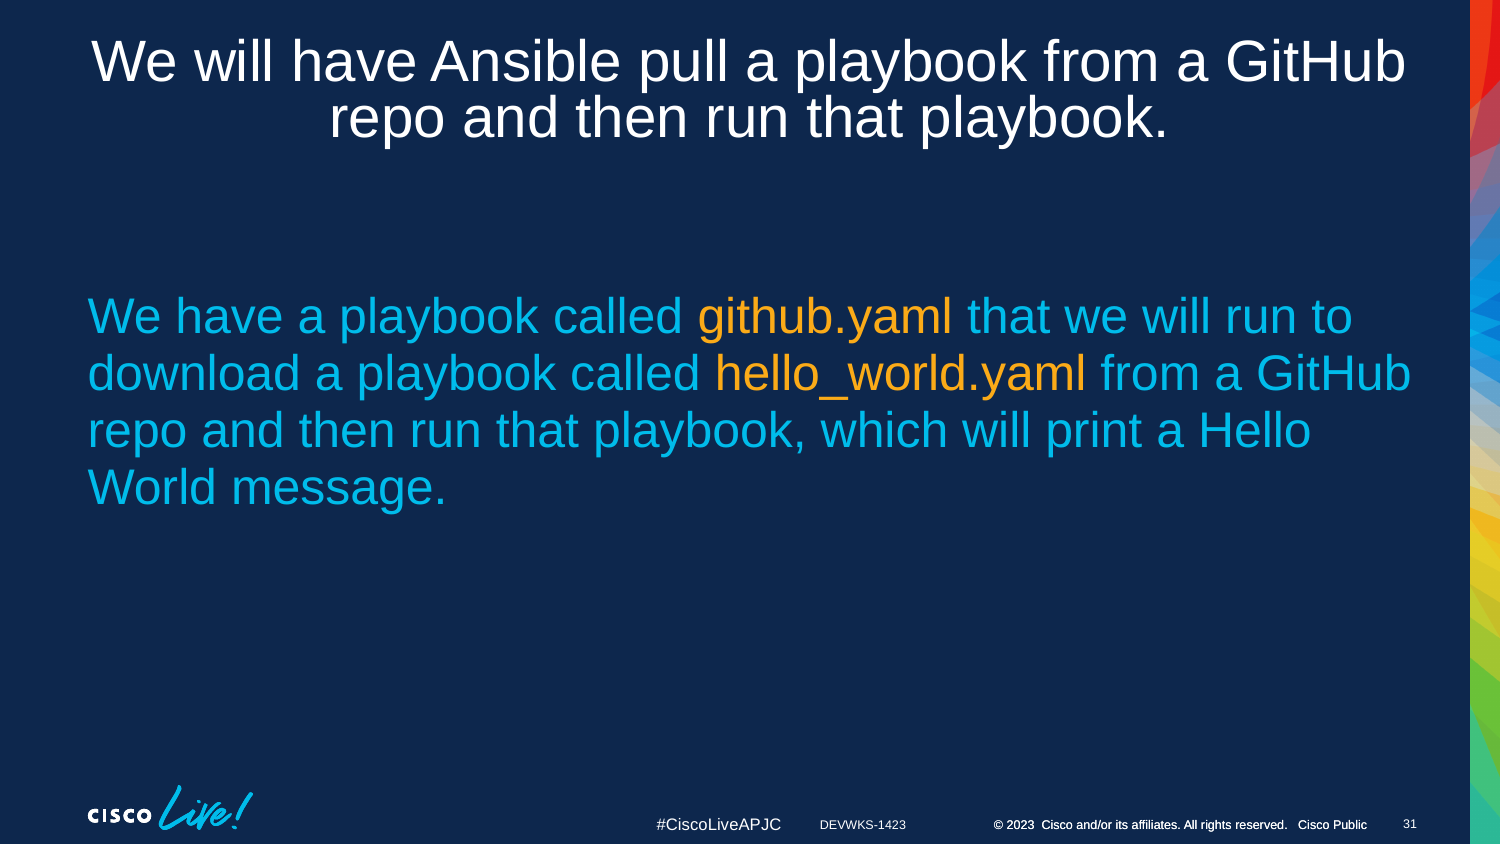

# We will have Ansible pull a playbook from a GitHub repo and then run that playbook.
We have a playbook called github.yaml that we will run to download a playbook called hello_world.yaml from a GitHub repo and then run that playbook, which will print a Hello World message.
31
DEVWKS-1423